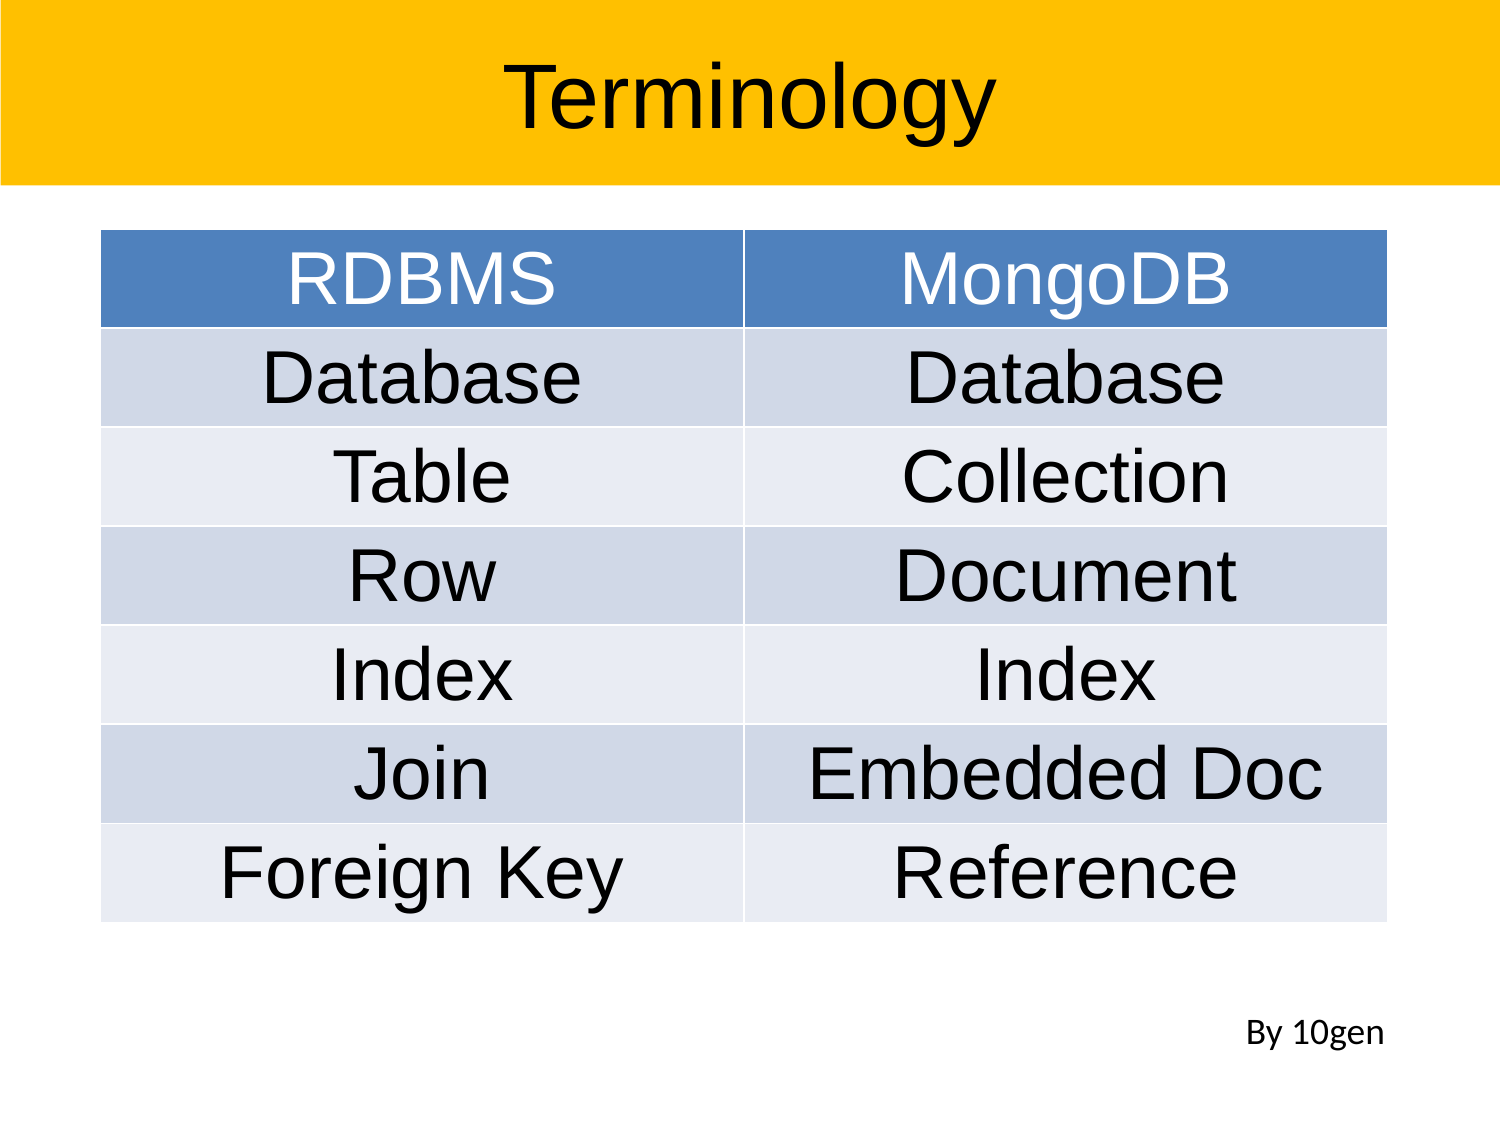

# Terminology
| RDBMS | MongoDB |
| --- | --- |
| Database | Database |
| Table | Collection |
| Row | Document |
| Index | Index |
| Join | Embedded Doc |
| Foreign Key | Reference |

By 10gen